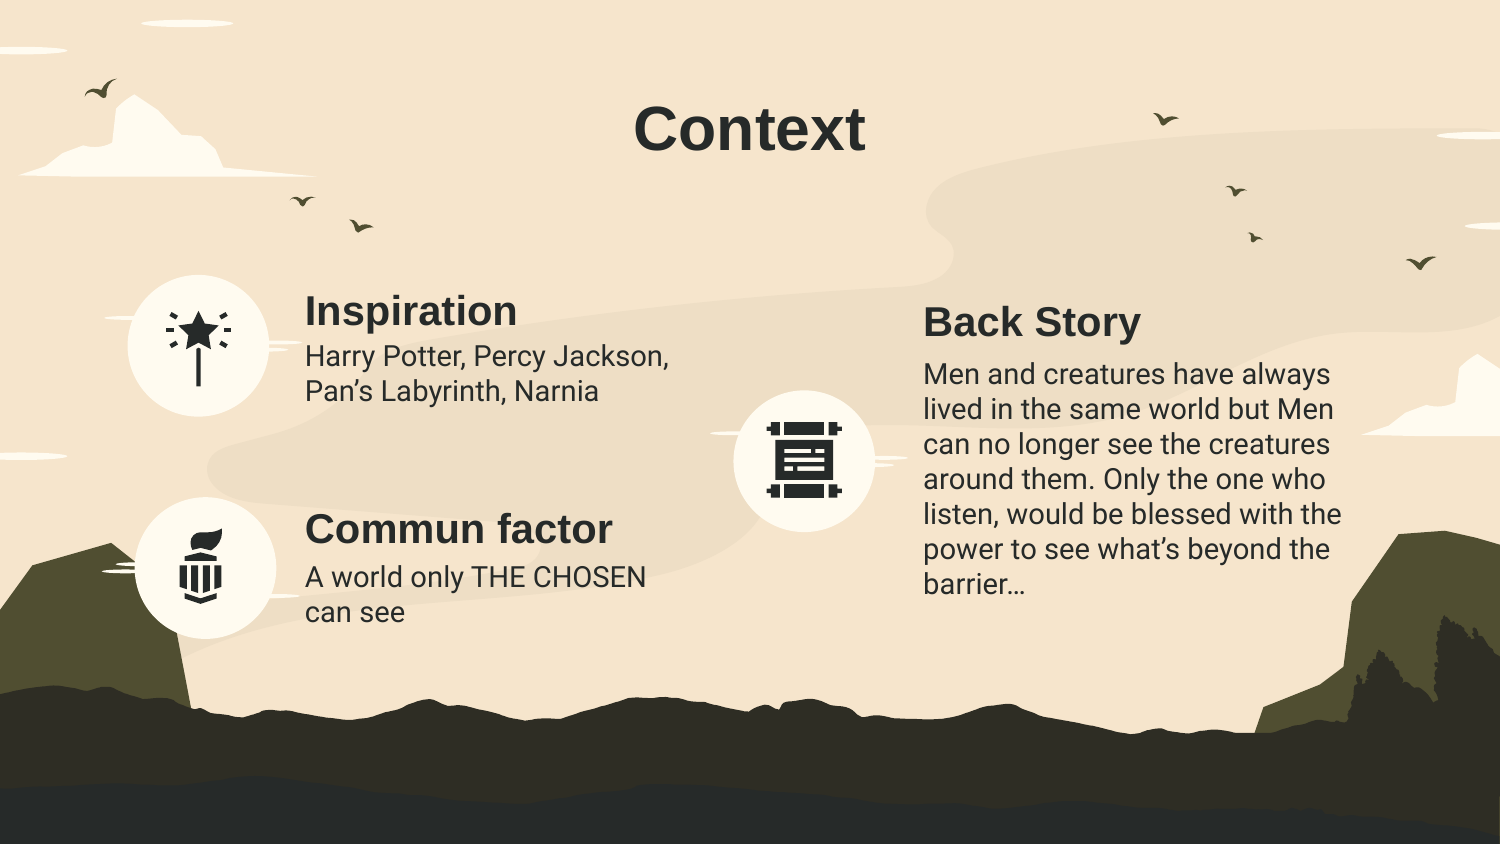

Context
# Inspiration

Back Story

Harry Potter, Percy Jackson, Pan’s Labyrinth, Narnia

Men and creatures have always lived in the same world but Men can no longer see the creatures around them. Only the one who listen, would be blessed with the power to see what’s beyond the barrier…
Commun factor

A world only THE CHOSEN
can see